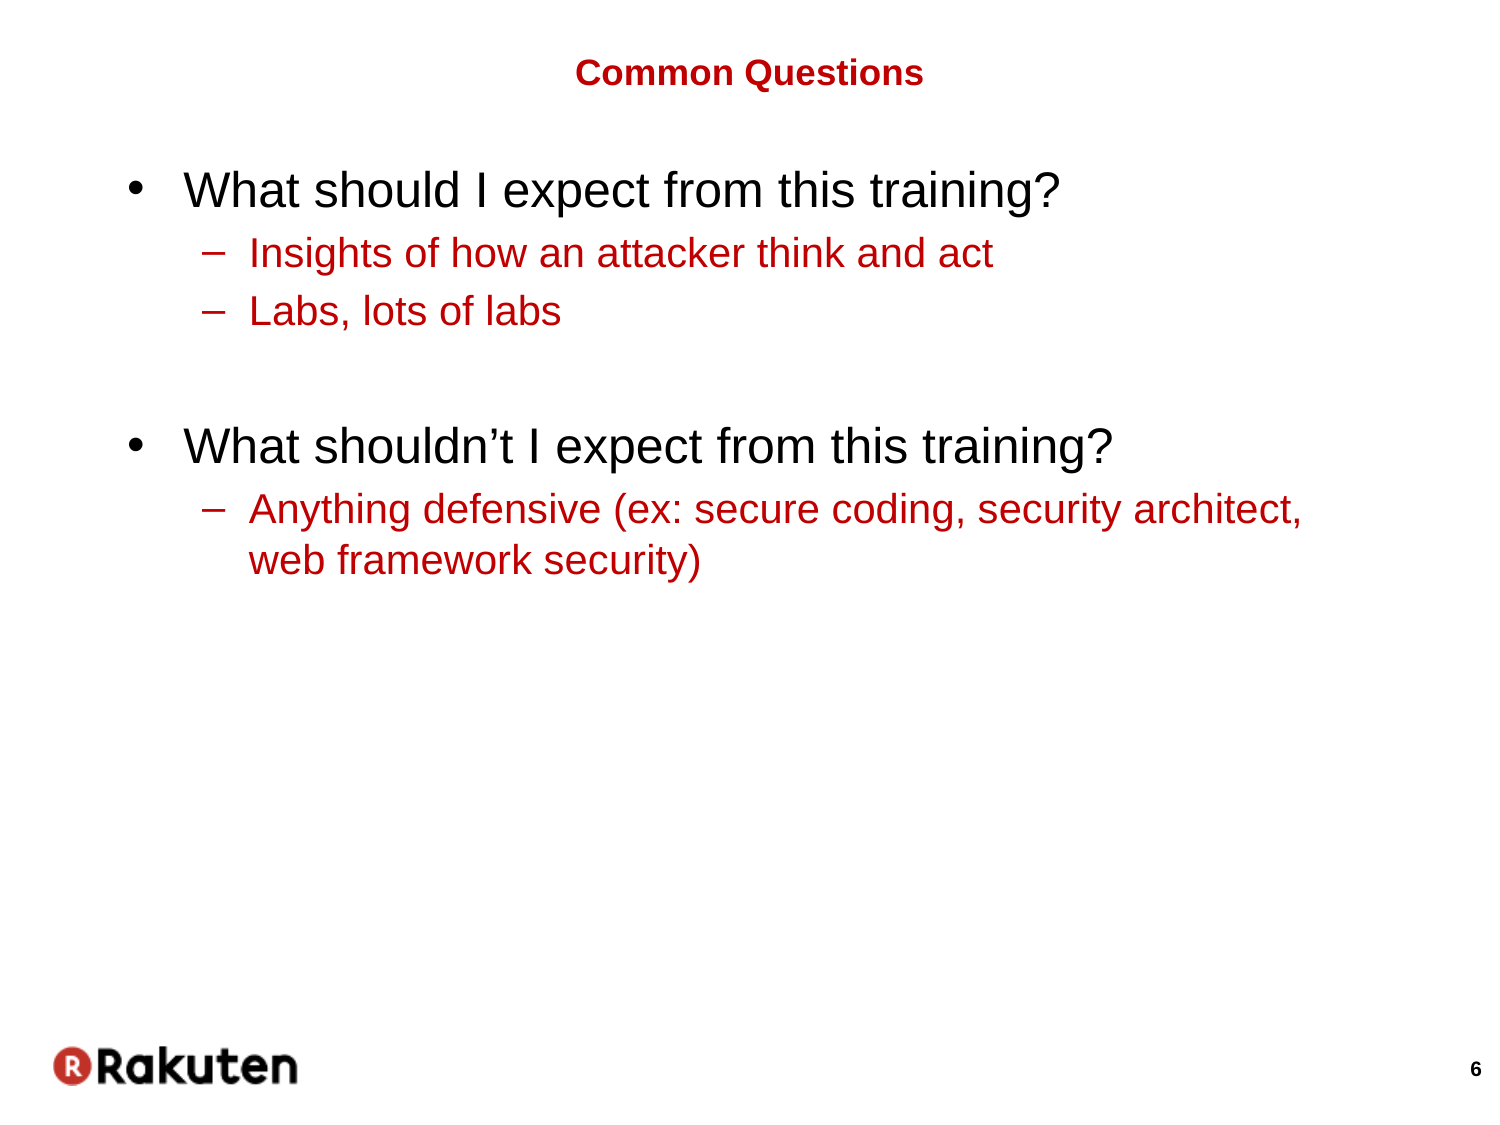

# Common Questions
What should I expect from this training?
Insights of how an attacker think and act
Labs, lots of labs

What shouldn’t I expect from this training?
Anything defensive (ex: secure coding, security architect, web framework security)